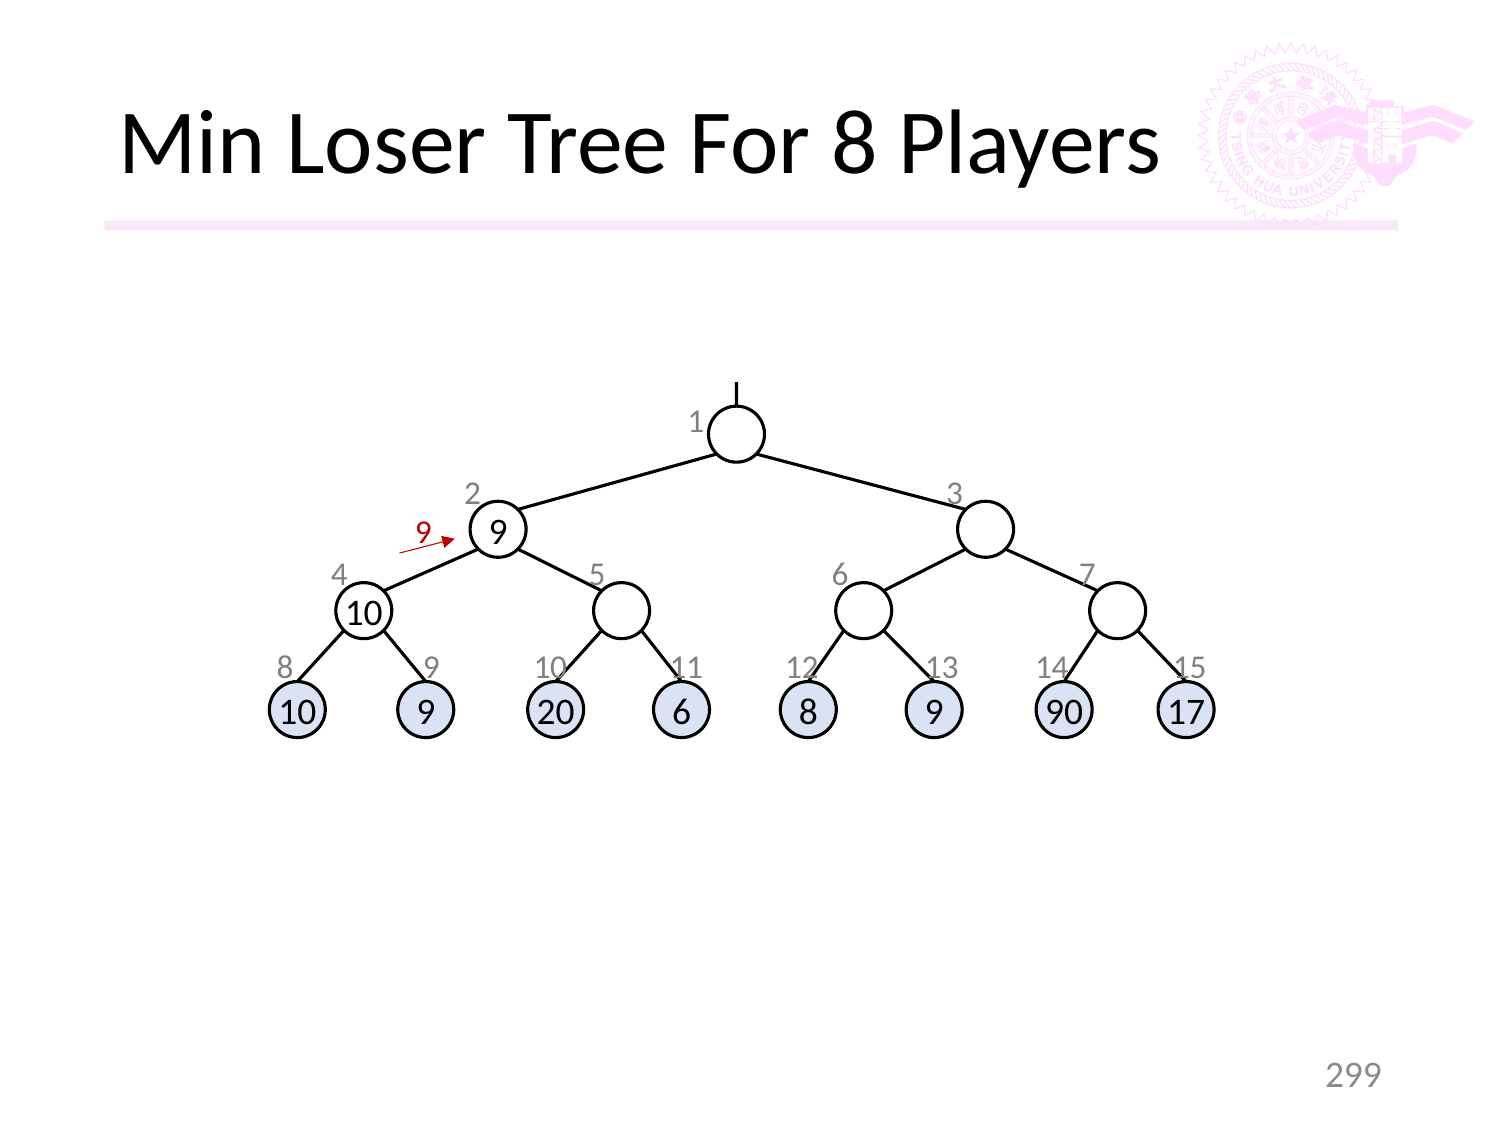

# Min Loser Tree For 8 Players
1

2
3
9

4
5
6
7
10

8
9
10
11
12
13
14
15
10
9
20
6
8
9
90
17
9
299